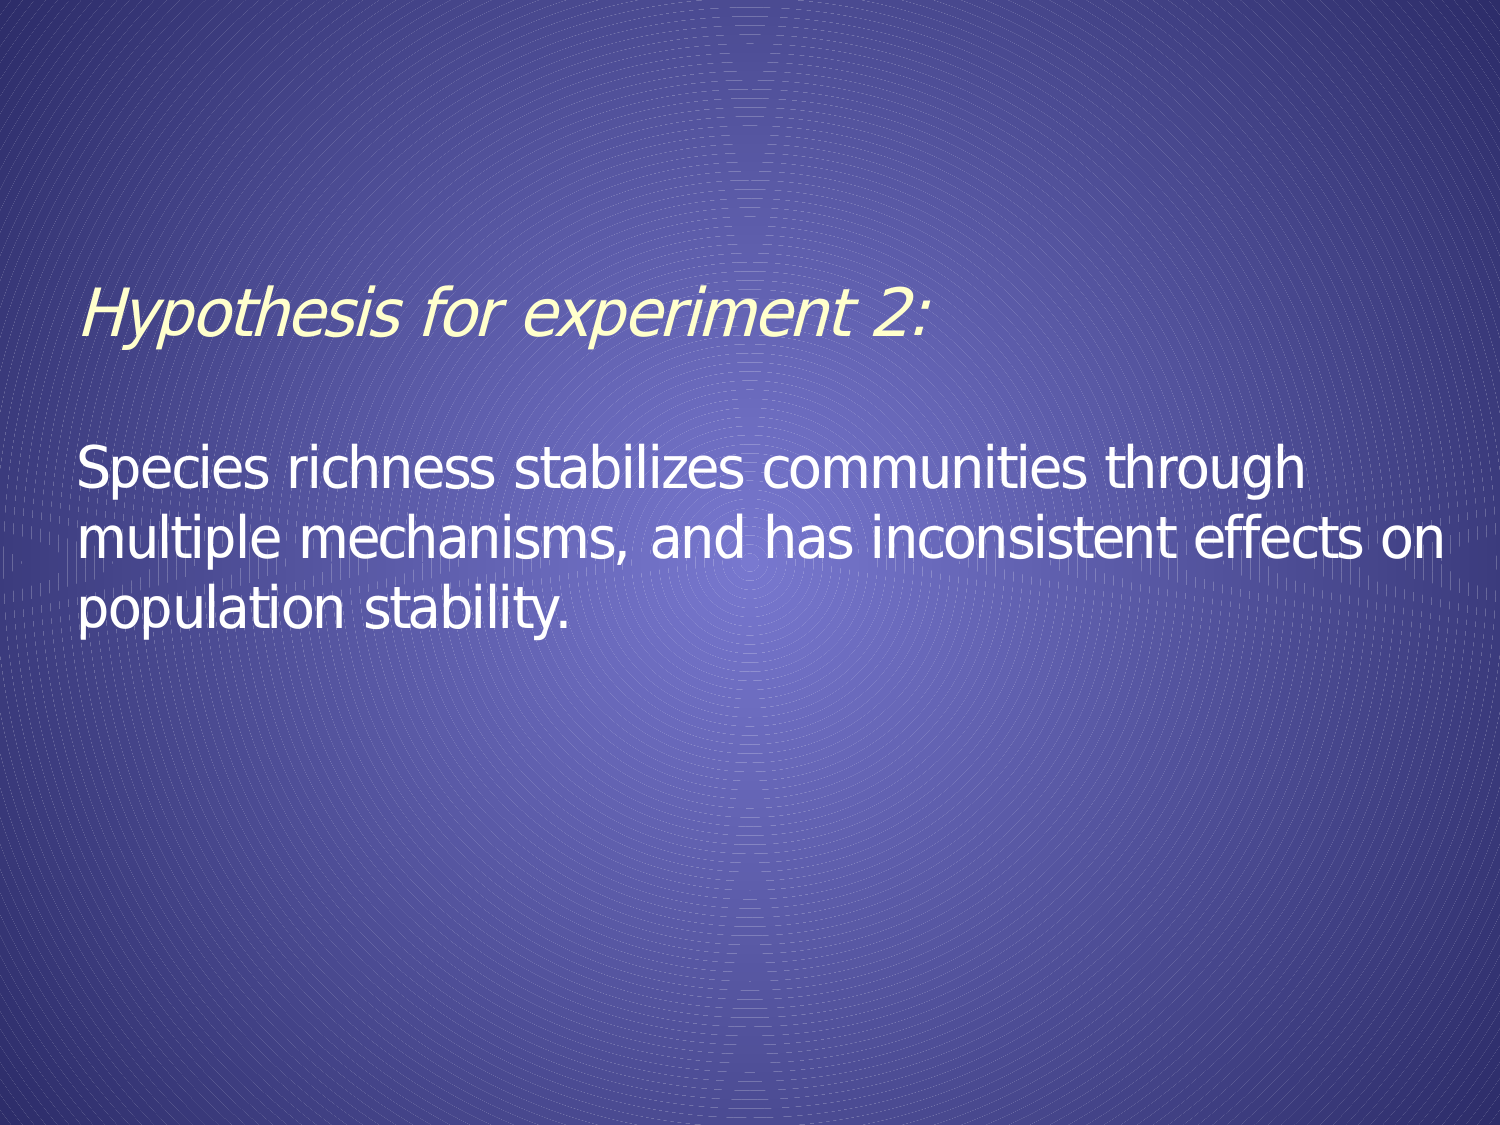

Hypothesis for experiment 2:

Species richness stabilizes communities through multiple mechanisms, and has inconsistent effects on population stability.